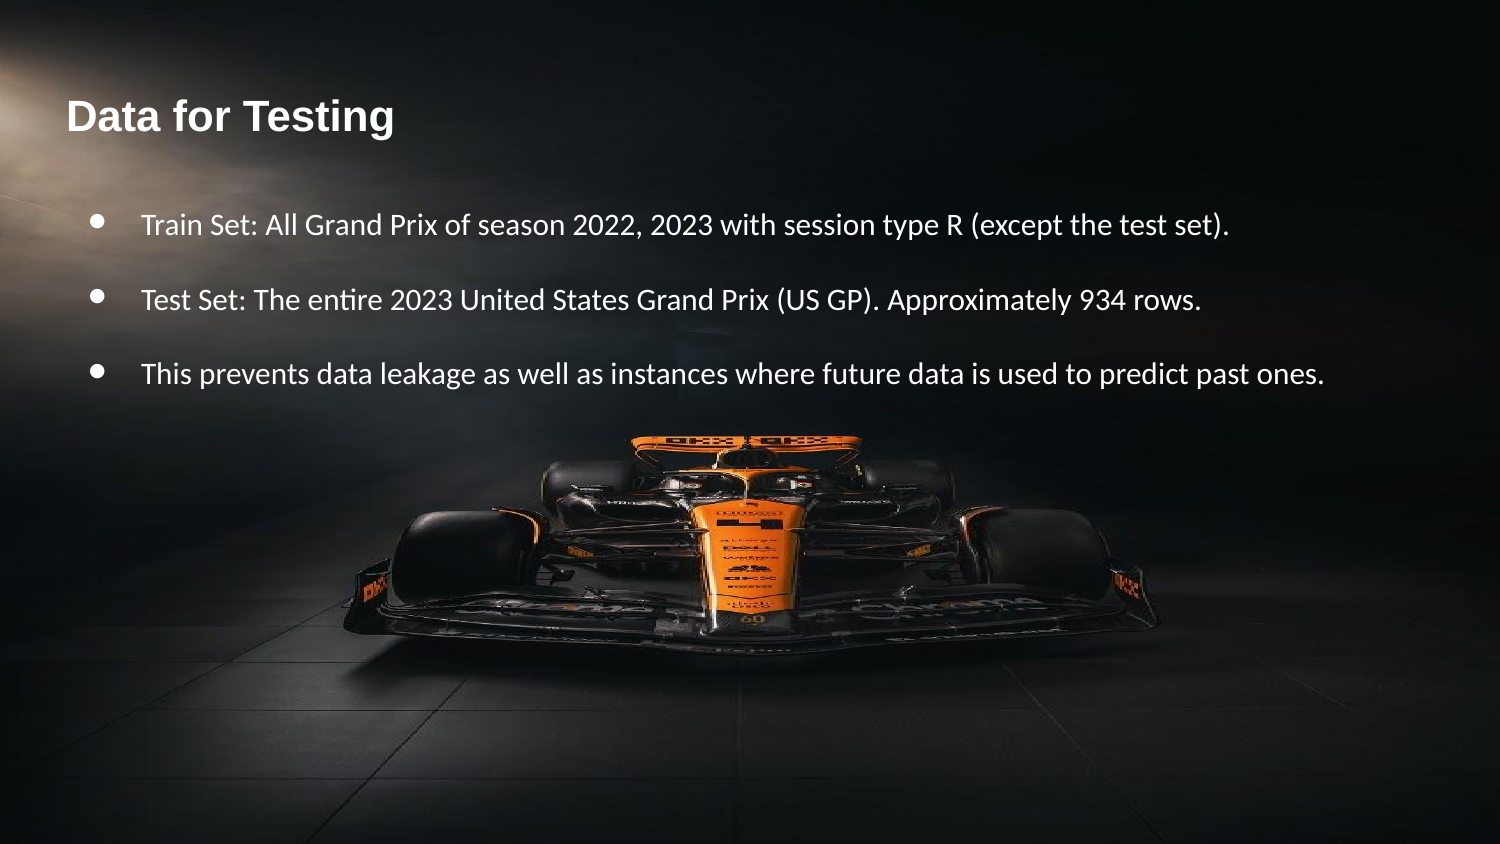

# Data for Testing
Train Set: All Grand Prix of season 2022, 2023 with session type R (except the test set).

Test Set: The entire 2023 United States Grand Prix (US GP). Approximately 934 rows.

This prevents data leakage as well as instances where future data is used to predict past ones.